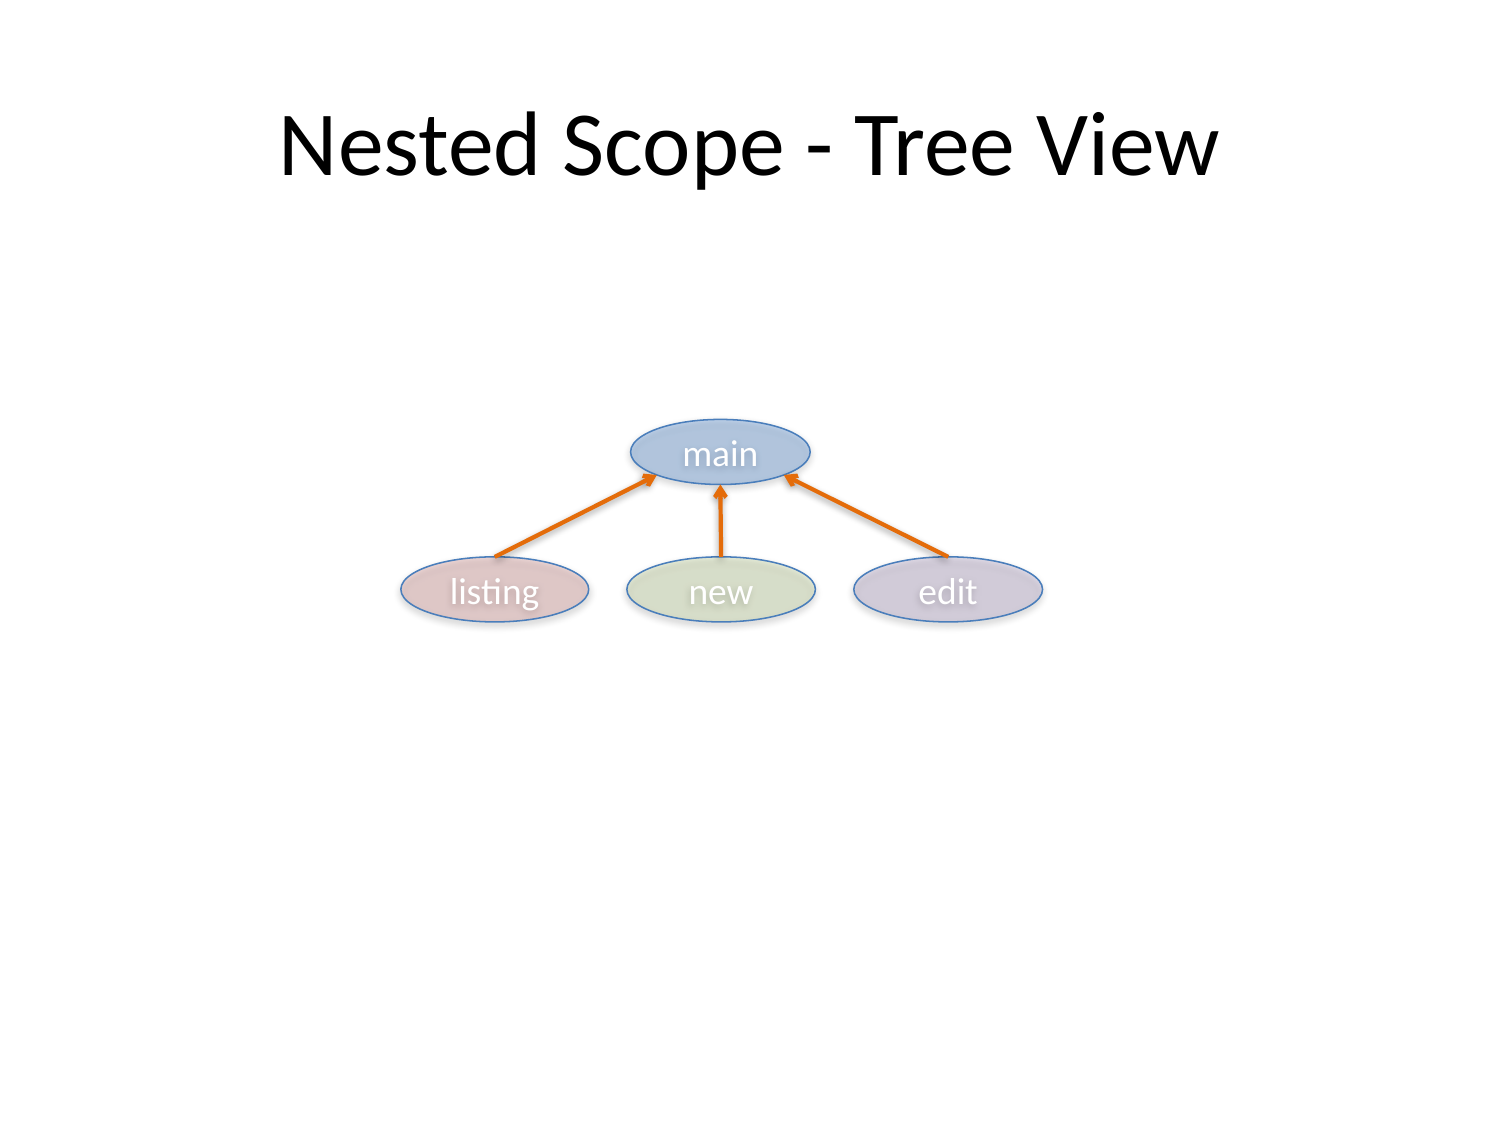

# Nested Scope - Tree View
main
listing
new
edit